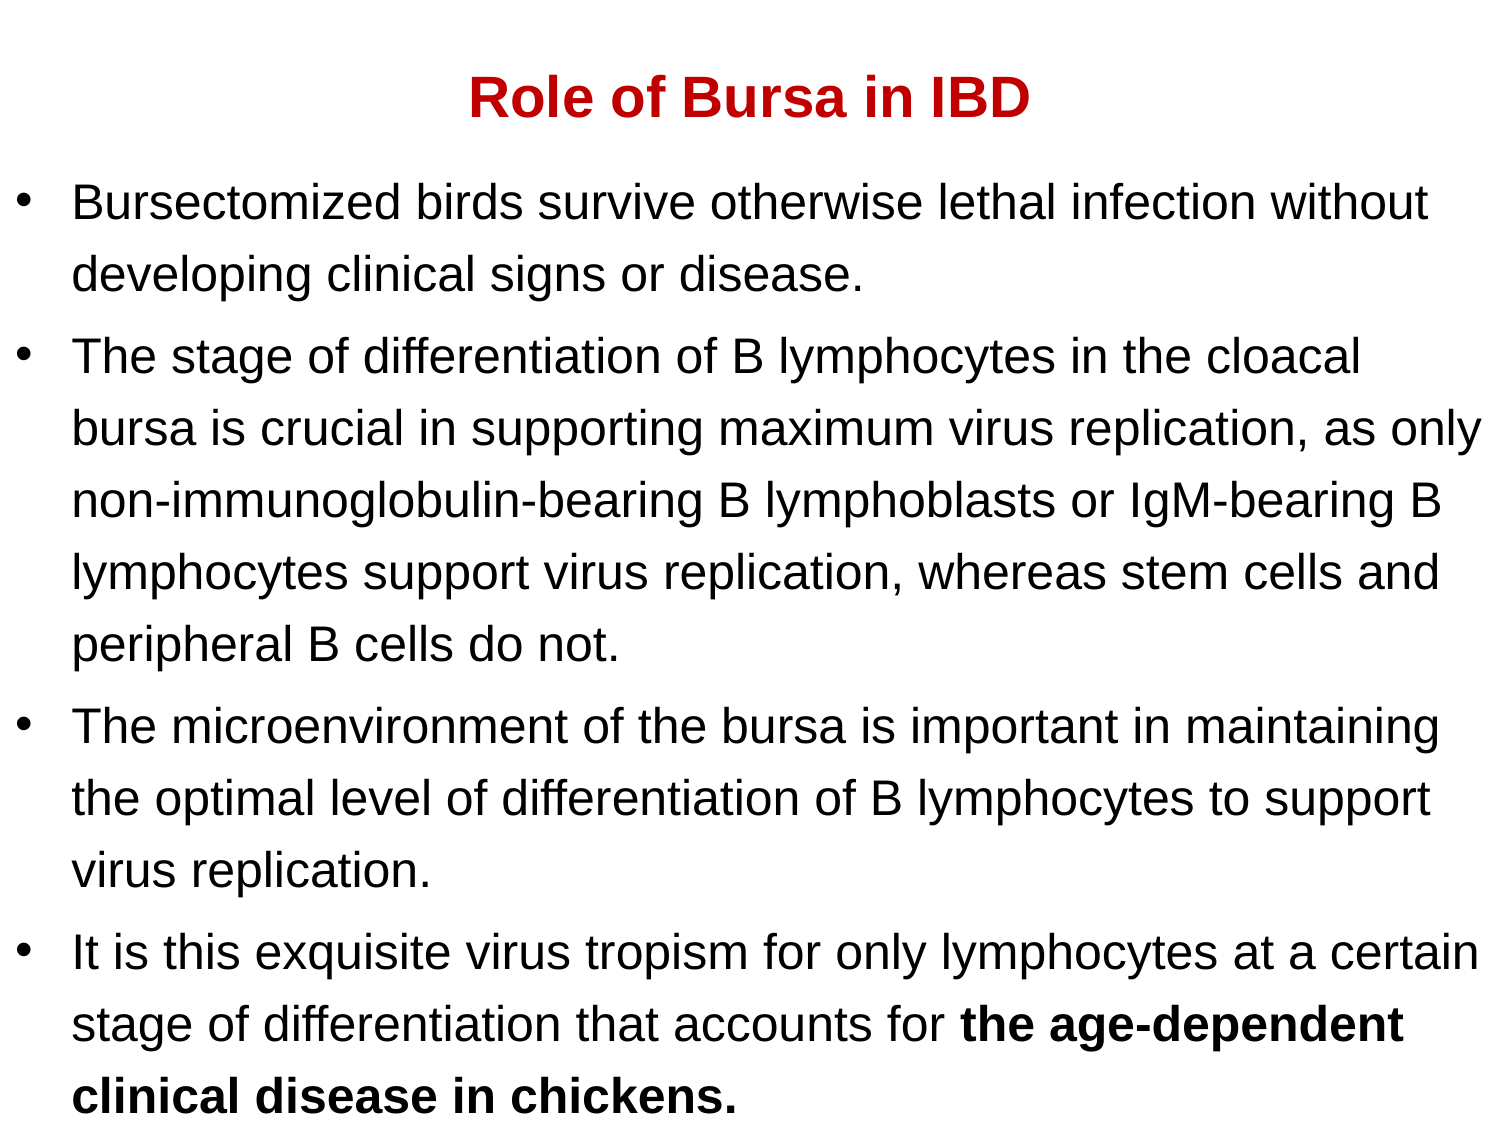

# Role of Bursa in IBD
Bursectomized birds survive otherwise lethal infection without developing clinical signs or disease.
The stage of differentiation of B lymphocytes in the cloacal bursa is crucial in supporting maximum virus replication, as only non-immunoglobulin-bearing B lymphoblasts or IgM-bearing B lymphocytes support virus replication, whereas stem cells and peripheral B cells do not.
The microenvironment of the bursa is important in maintaining the optimal level of differentiation of B lymphocytes to support virus replication.
It is this exquisite virus tropism for only lymphocytes at a certain stage of differentiation that accounts for the age-dependent clinical disease in chickens.